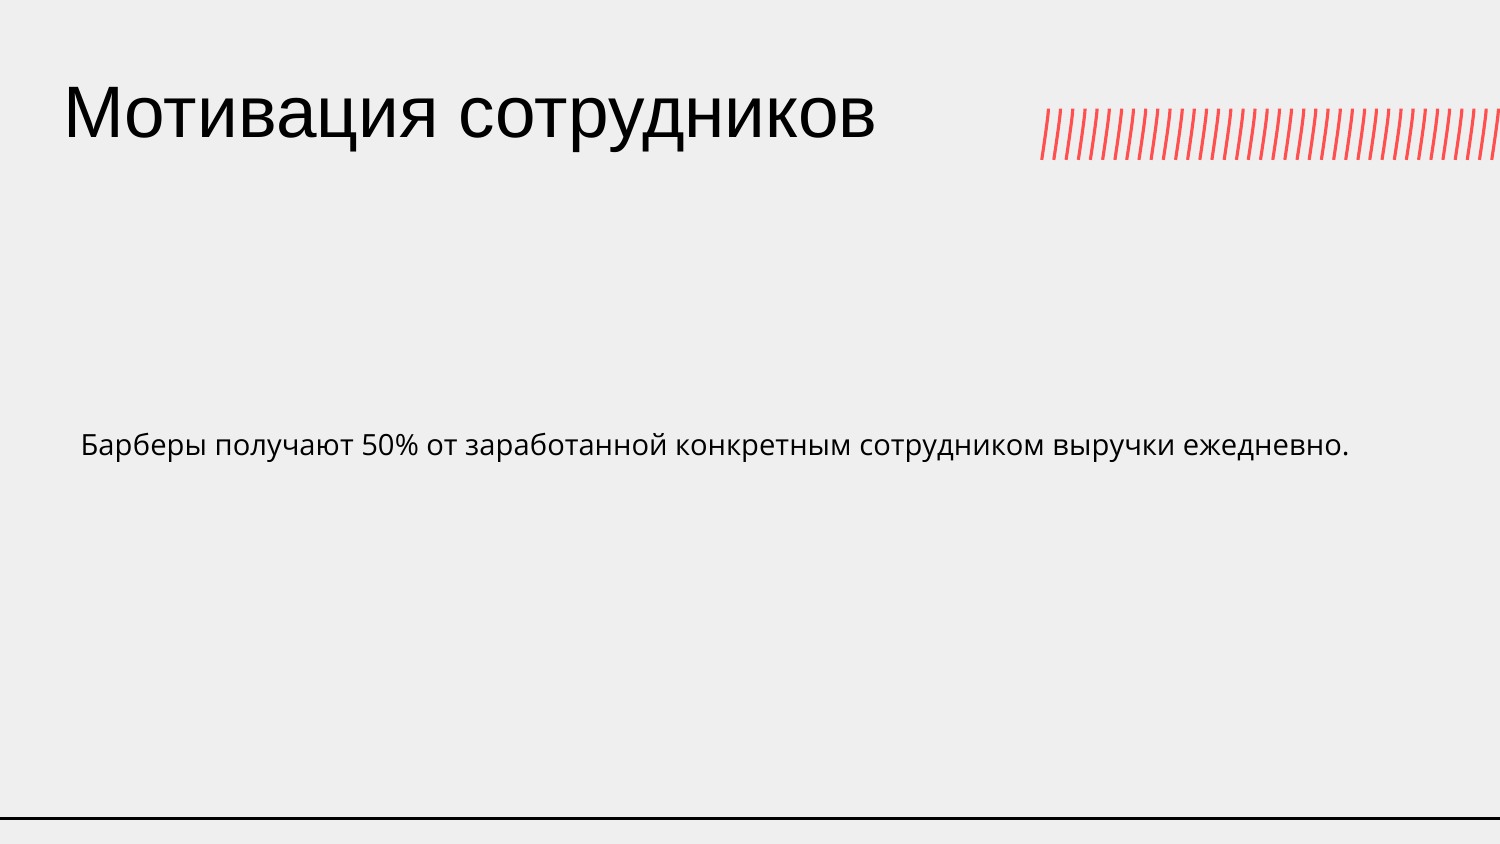

# Мотивация сотрудников
Барберы получают 50% от заработанной конкретным сотрудником выручки ежедневно.